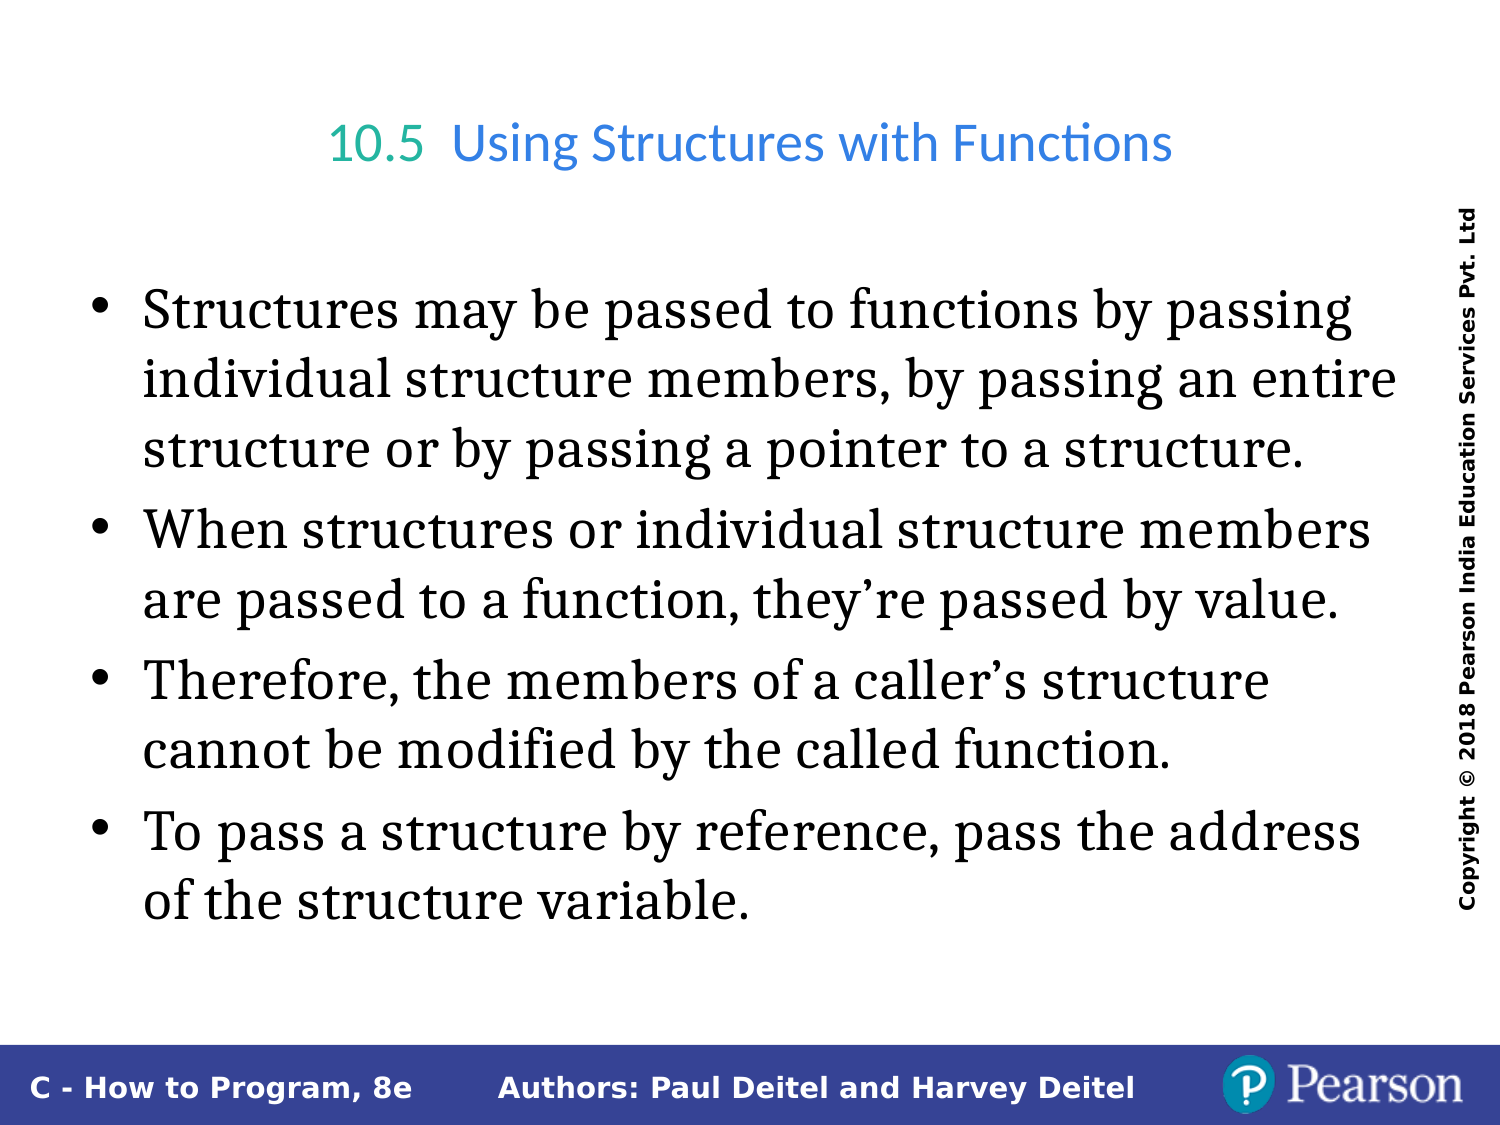

# 10.5  Using Structures with Functions
Structures may be passed to functions by passing individual structure members, by passing an entire structure or by passing a pointer to a structure.
When structures or individual structure members are passed to a function, they’re passed by value.
Therefore, the members of a caller’s structure cannot be modified by the called function.
To pass a structure by reference, pass the address of the structure variable.